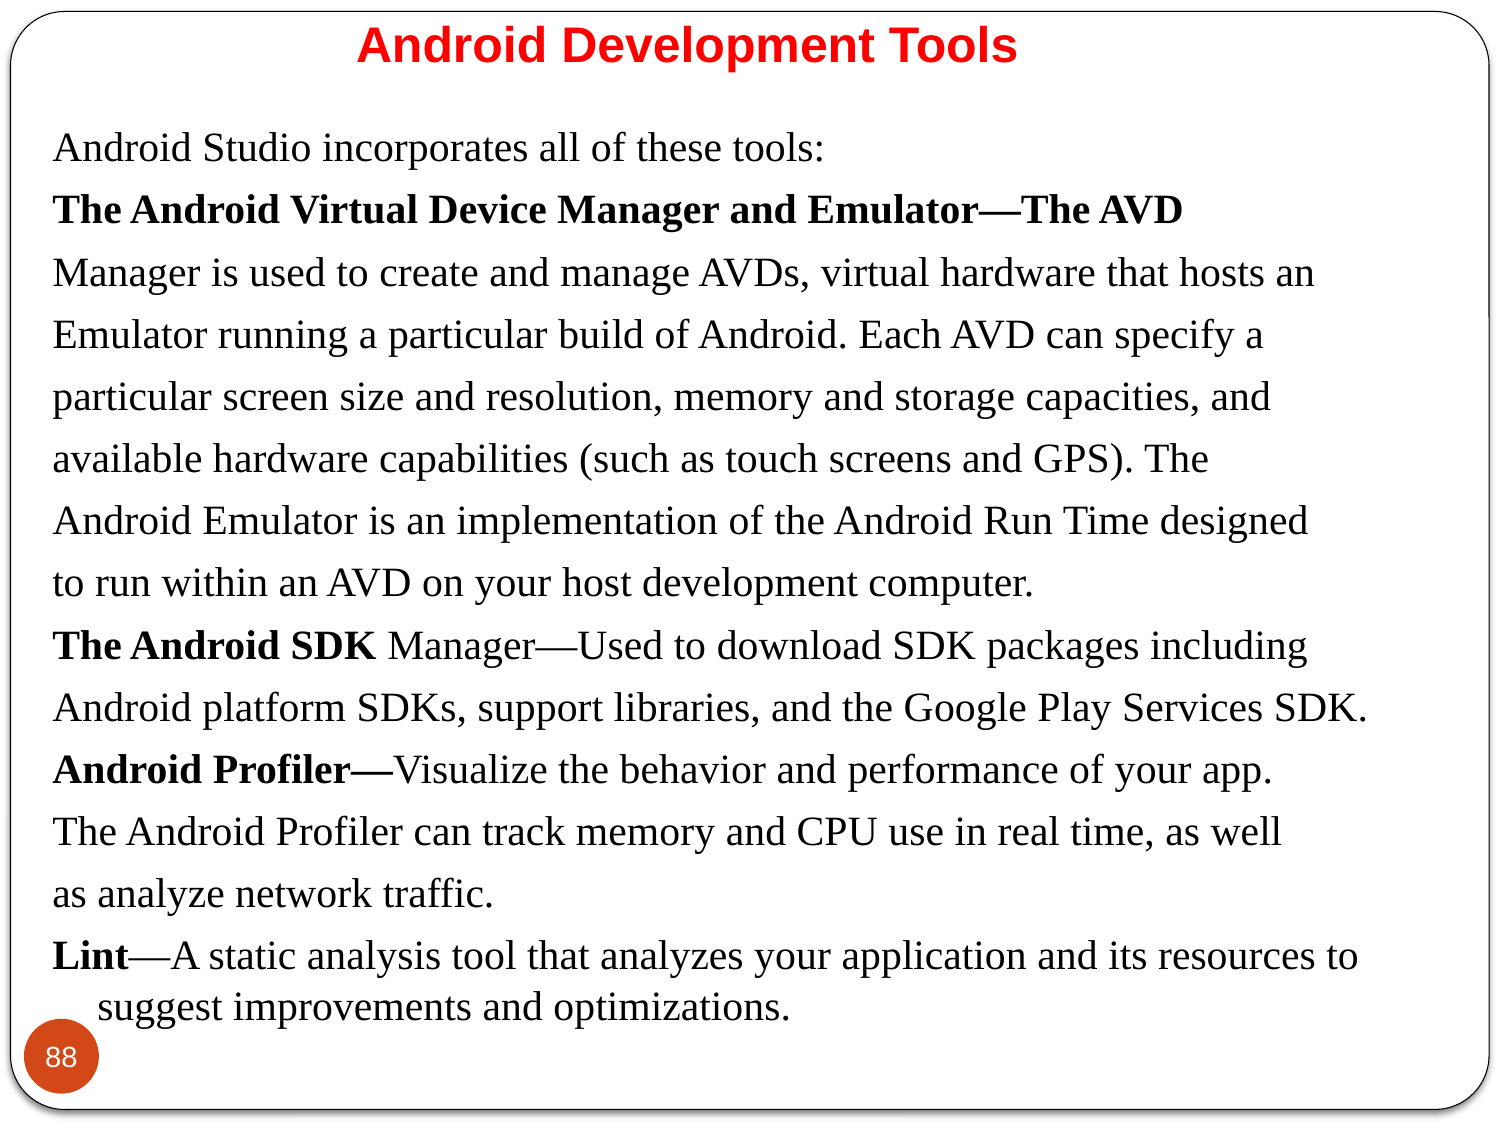

# Android Development Tools
Android Studio incorporates all of these tools:
The Android Virtual Device Manager and Emulator—The AVD
Manager is used to create and manage AVDs, virtual hardware that hosts an
Emulator running a particular build of Android. Each AVD can specify a
particular screen size and resolution, memory and storage capacities, and
available hardware capabilities (such as touch screens and GPS). The
Android Emulator is an implementation of the Android Run Time designed
to run within an AVD on your host development computer.
The Android SDK Manager—Used to download SDK packages including
Android platform SDKs, support libraries, and the Google Play Services SDK.
Android Profiler—Visualize the behavior and performance of your app.
The Android Profiler can track memory and CPU use in real time, as well
as analyze network traffic.
Lint—A static analysis tool that analyzes your application and its resources to suggest improvements and optimizations.
88